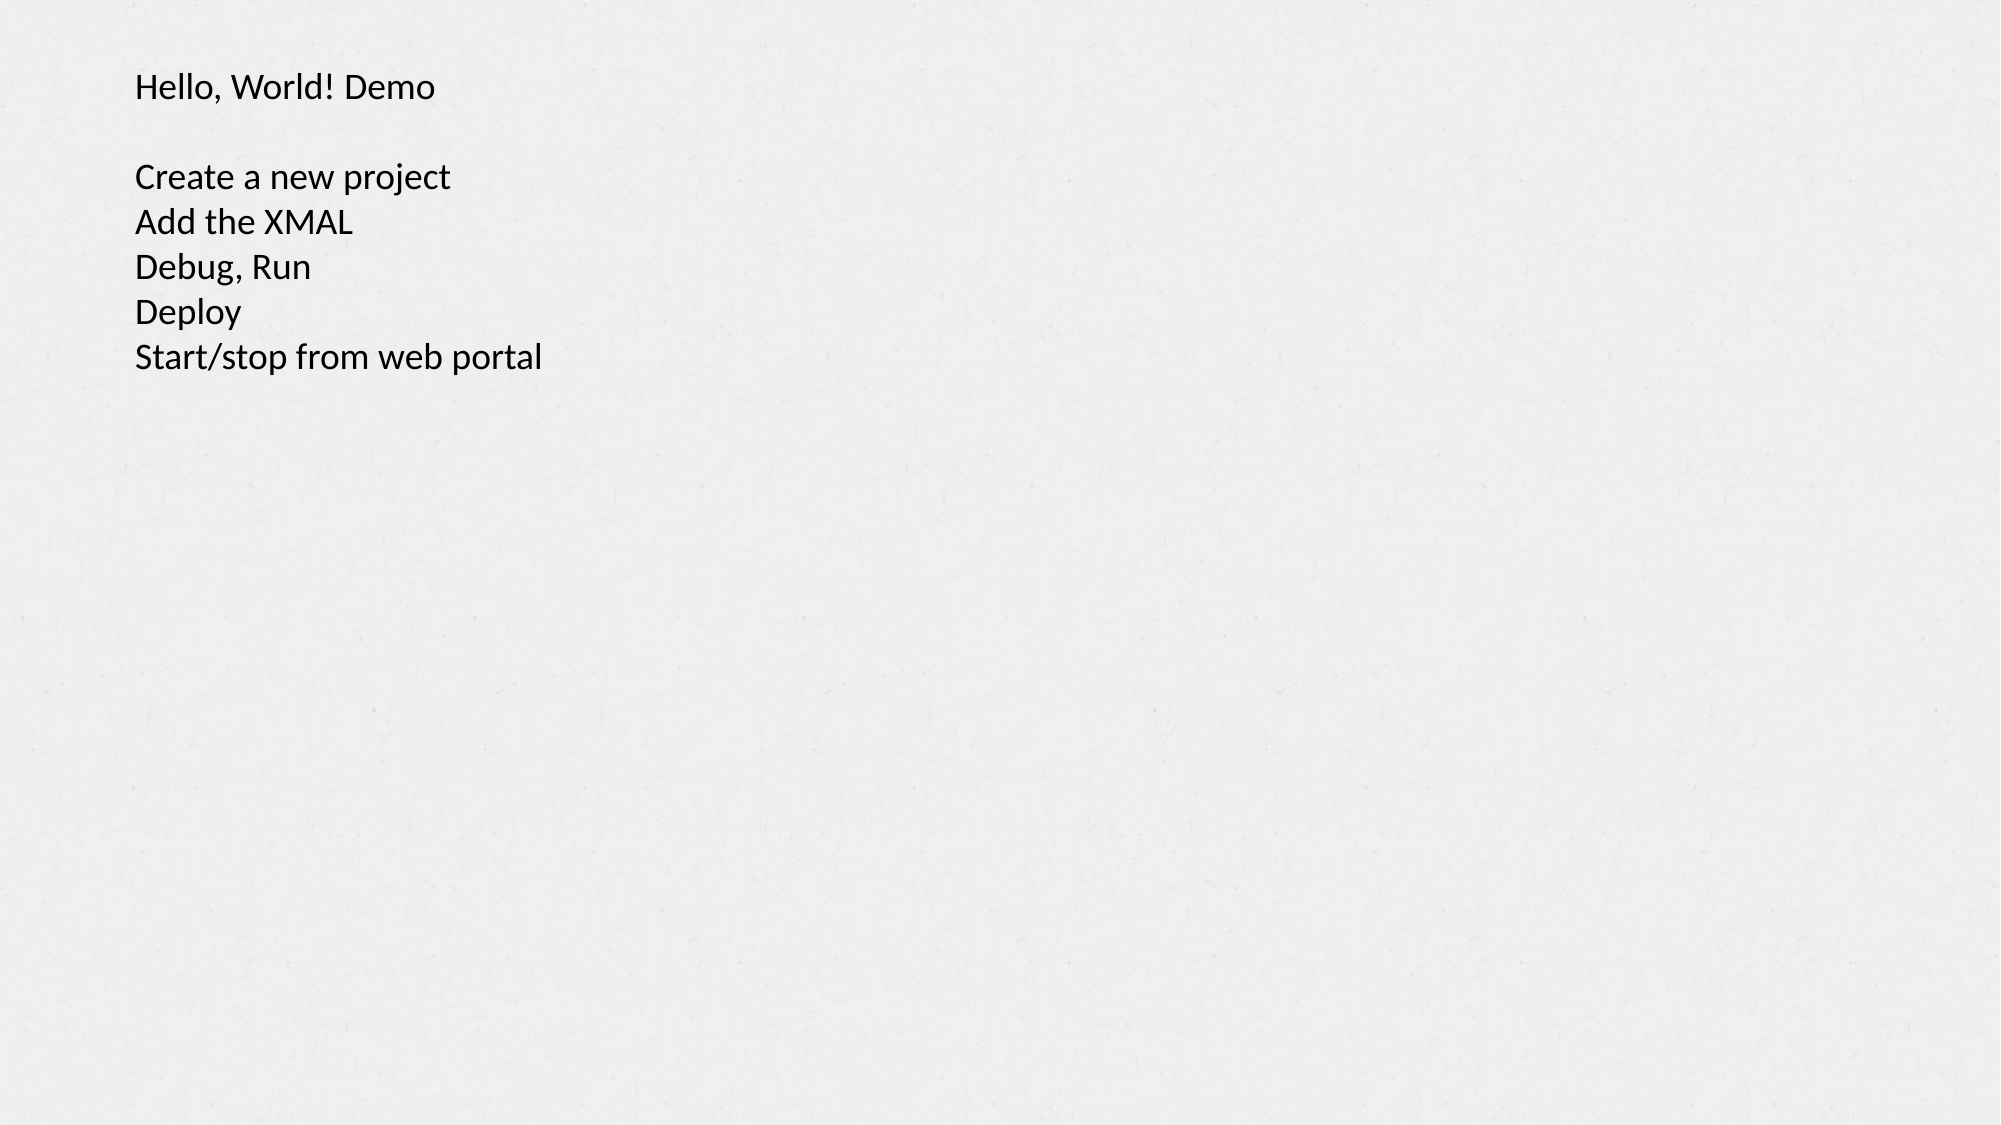

Hello, World! Demo

Create a new project
Add the XMAL
Debug, Run
Deploy
Start/stop from web portal